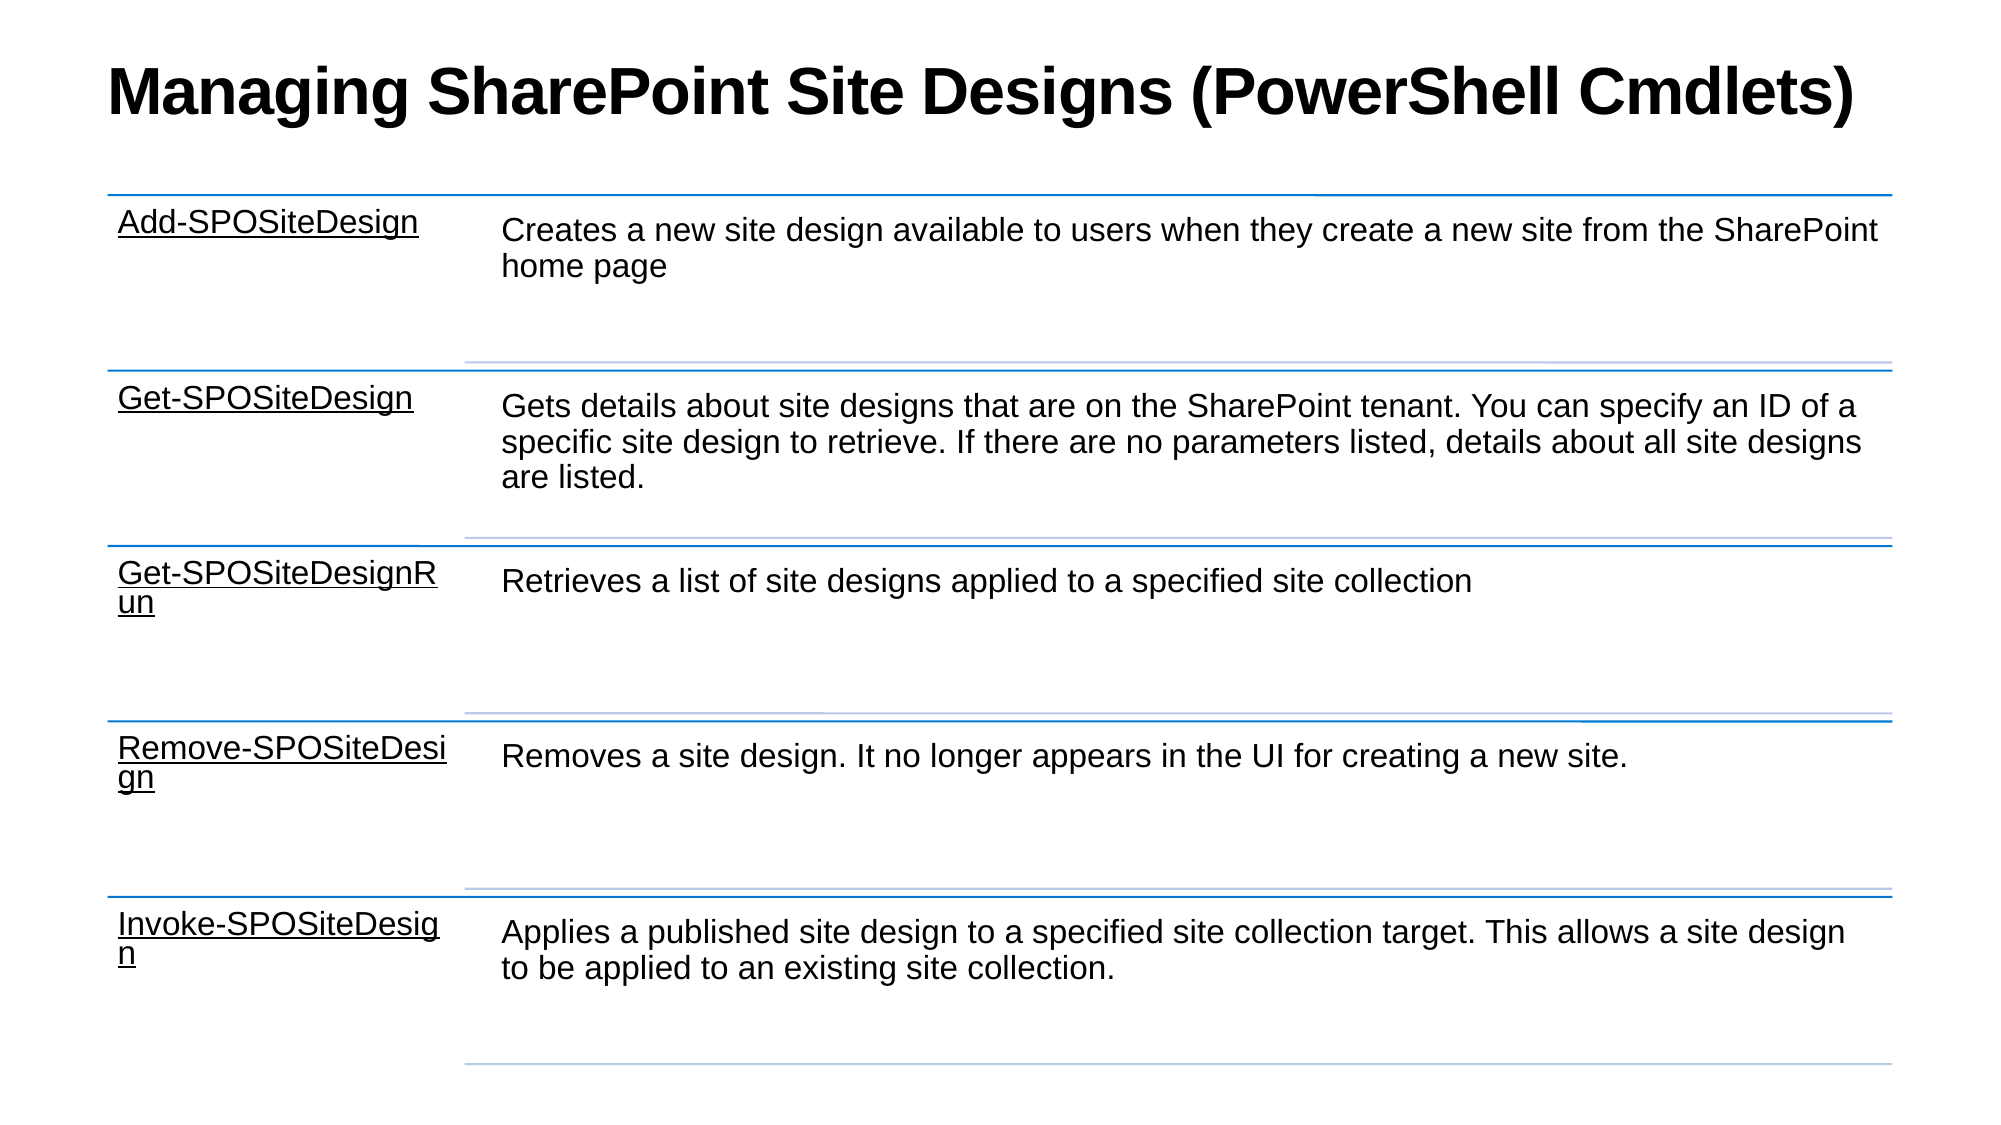

# Managing SharePoint Site Designs (PowerShell Cmdlets)
Add-SPOSiteDesign
Creates a new site design available to users when they create a new site from the SharePoint home page
Get-SPOSiteDesign
Gets details about site designs that are on the SharePoint tenant. You can specify an ID of a specific site design to retrieve. If there are no parameters listed, details about all site designs are listed.
Get-SPOSiteDesignRun
Retrieves a list of site designs applied to a specified site collection
Remove-SPOSiteDesign
Removes a site design. It no longer appears in the UI for creating a new site.
Invoke-SPOSiteDesign
Applies a published site design to a specified site collection target. This allows a site design to be applied to an existing site collection.